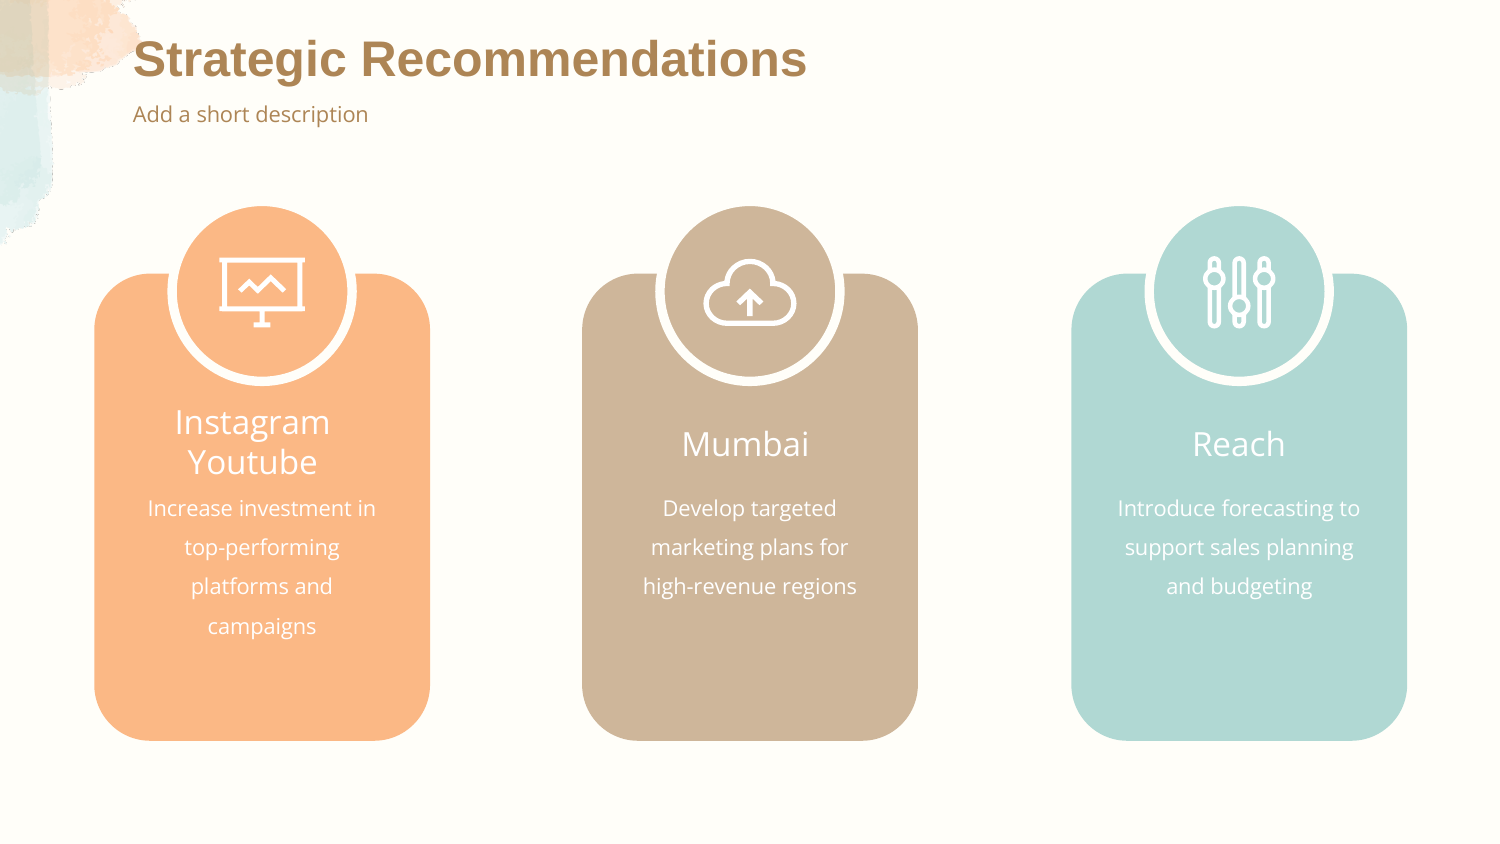

Strategic Recommendations
Add a short description

Instagram
Youtube
Increase investment in top-performing platforms and campaigns

Mumbai
Develop targeted marketing plans for high-revenue regions

Reach
Introduce forecasting to support sales planning and budgeting